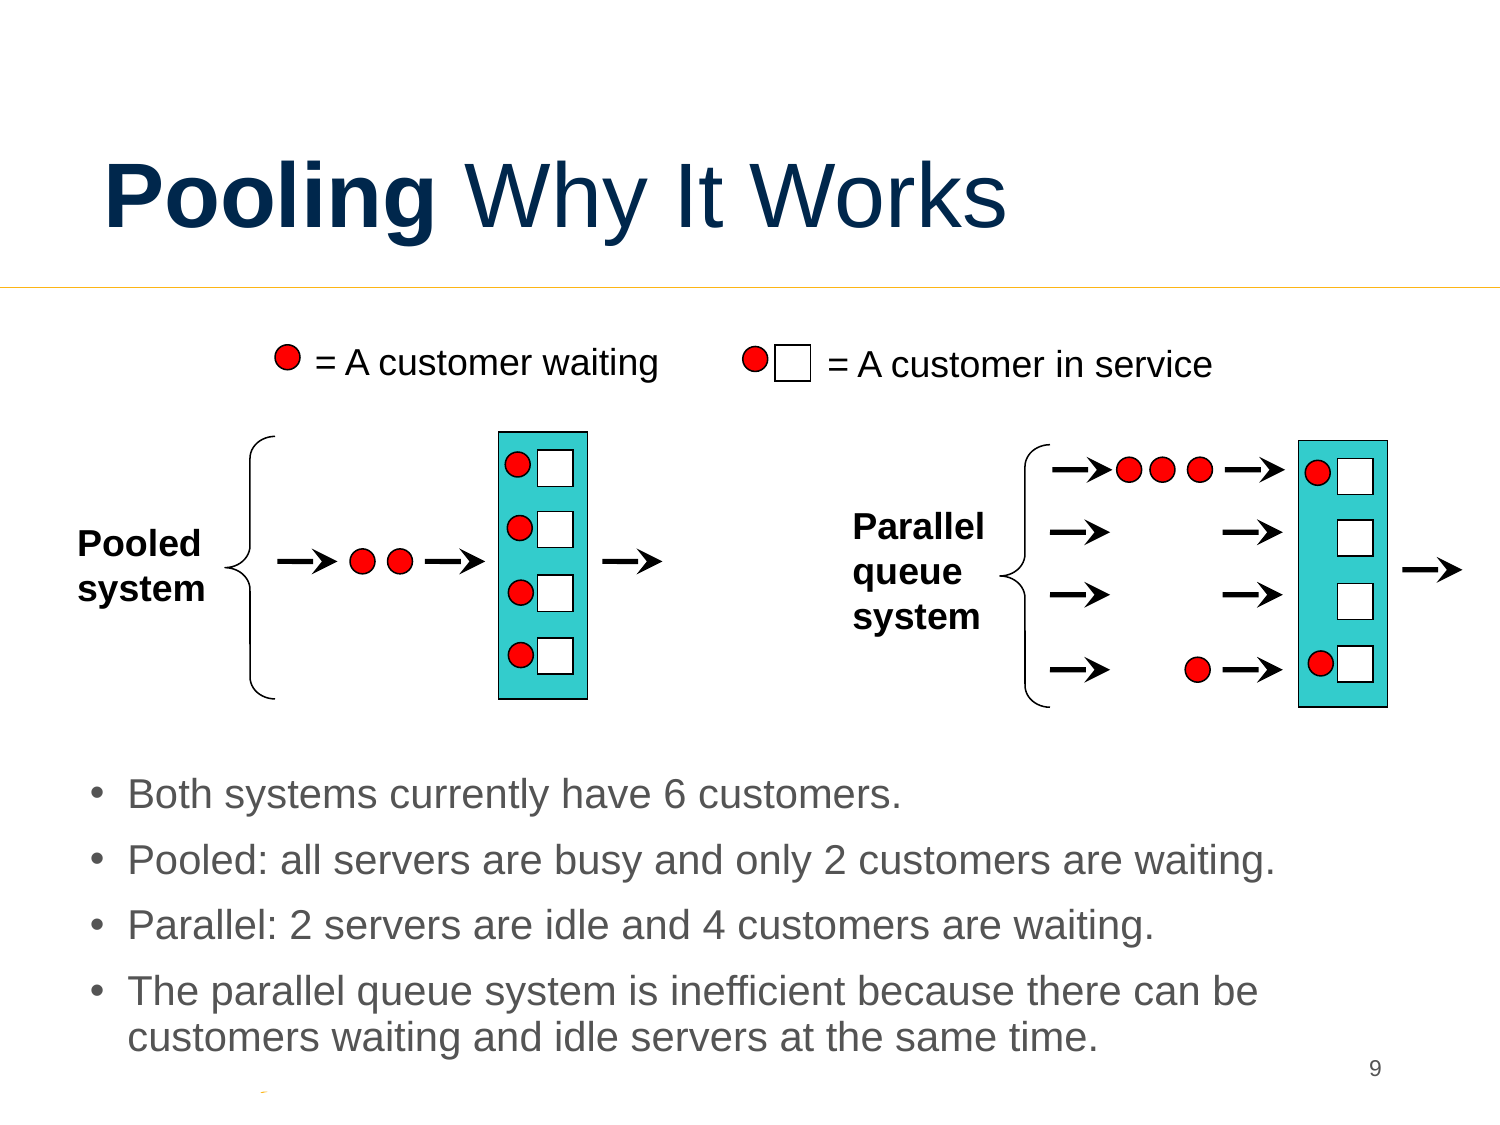

# Pooling Why It Works
= A customer waiting
= A customer in service

Parallel queue system
Pooled system

Both systems currently have 6 customers.
Pooled: all servers are busy and only 2 customers are waiting.
Parallel: 2 servers are idle and 4 customers are waiting.
The parallel queue system is inefficient because there can be customers waiting and idle servers at the same time.
9